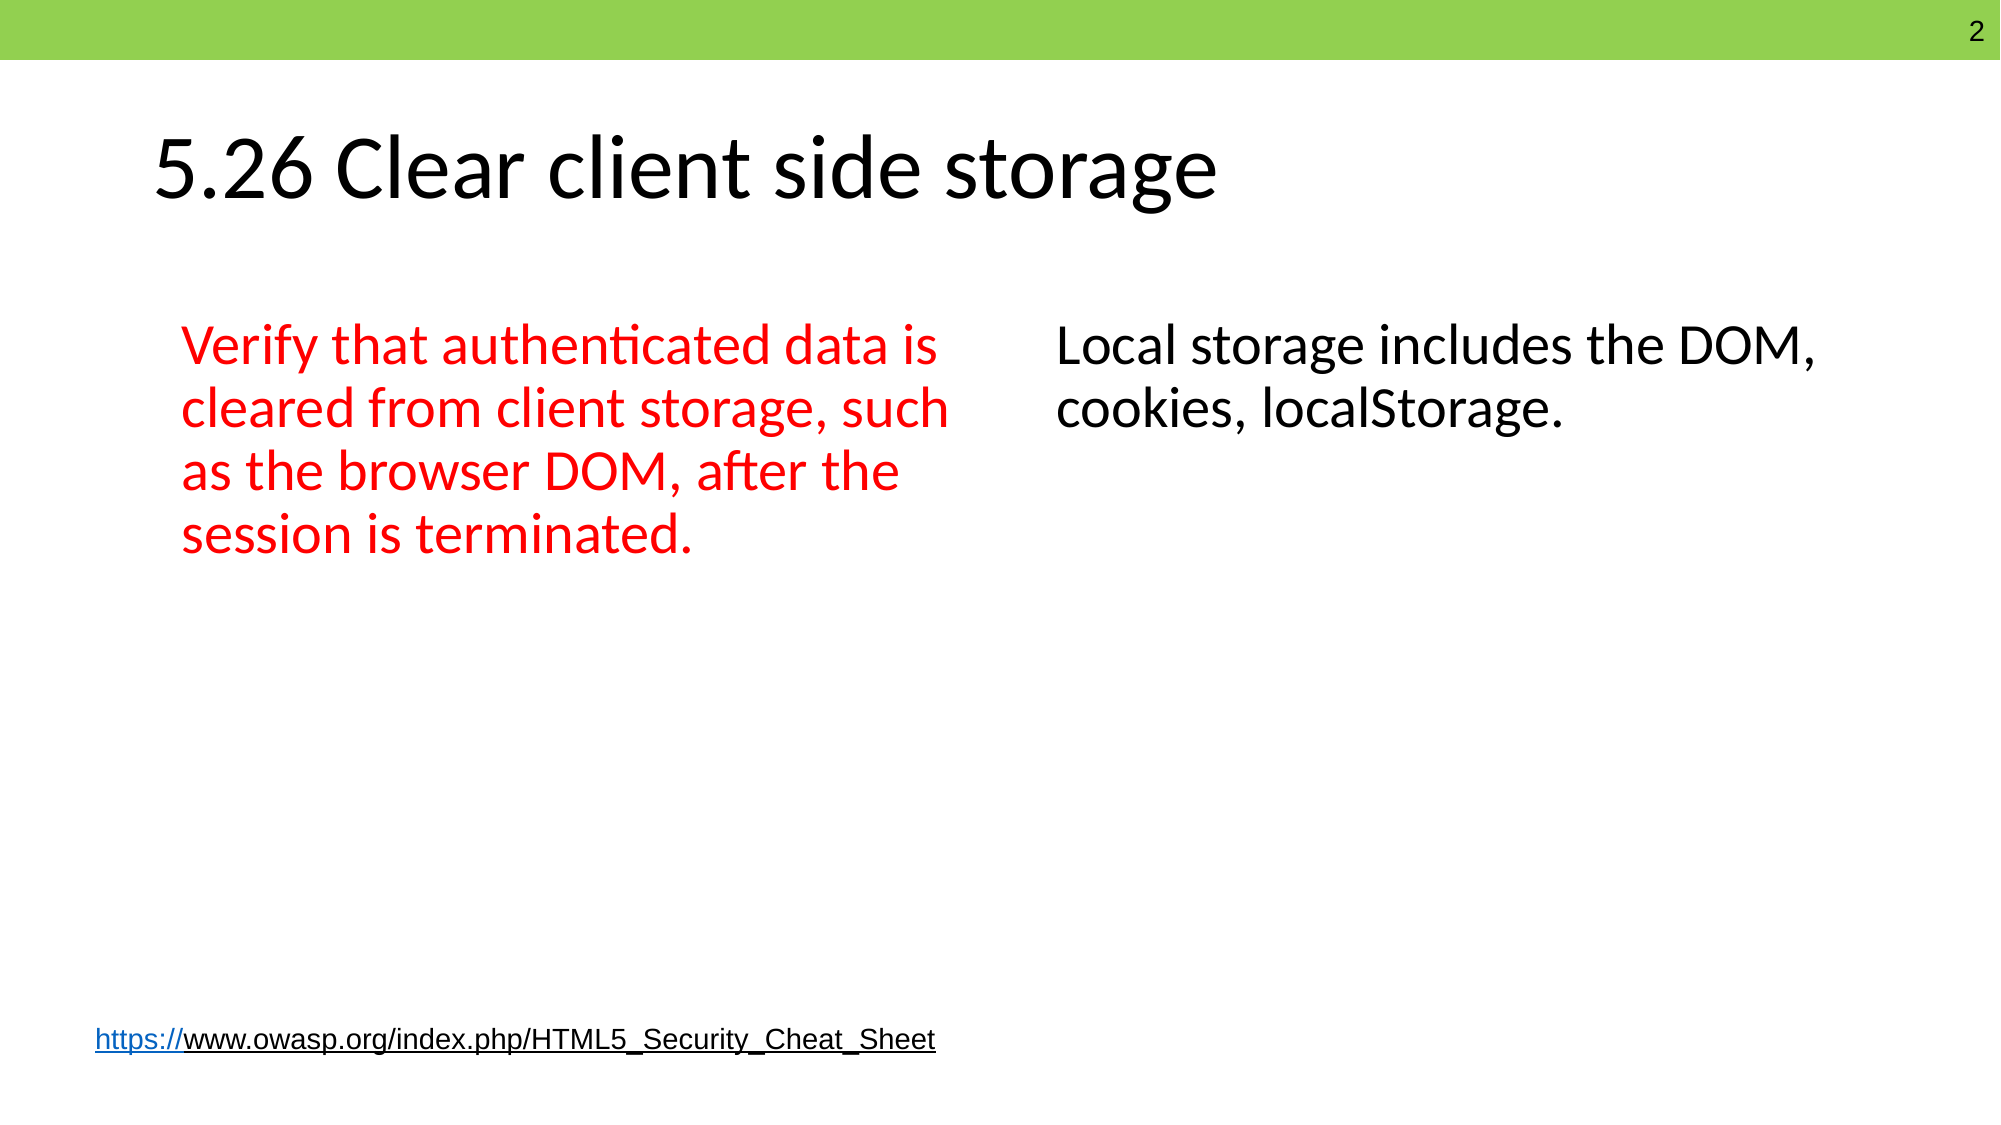

# 5.26 Clear client side storage
Verify that authenticated data is cleared from client storage, such as the browser DOM, after the session is terminated.
Local storage includes the DOM, cookies, localStorage.
https://www.owasp.org/index.php/HTML5_Security_Cheat_Sheet